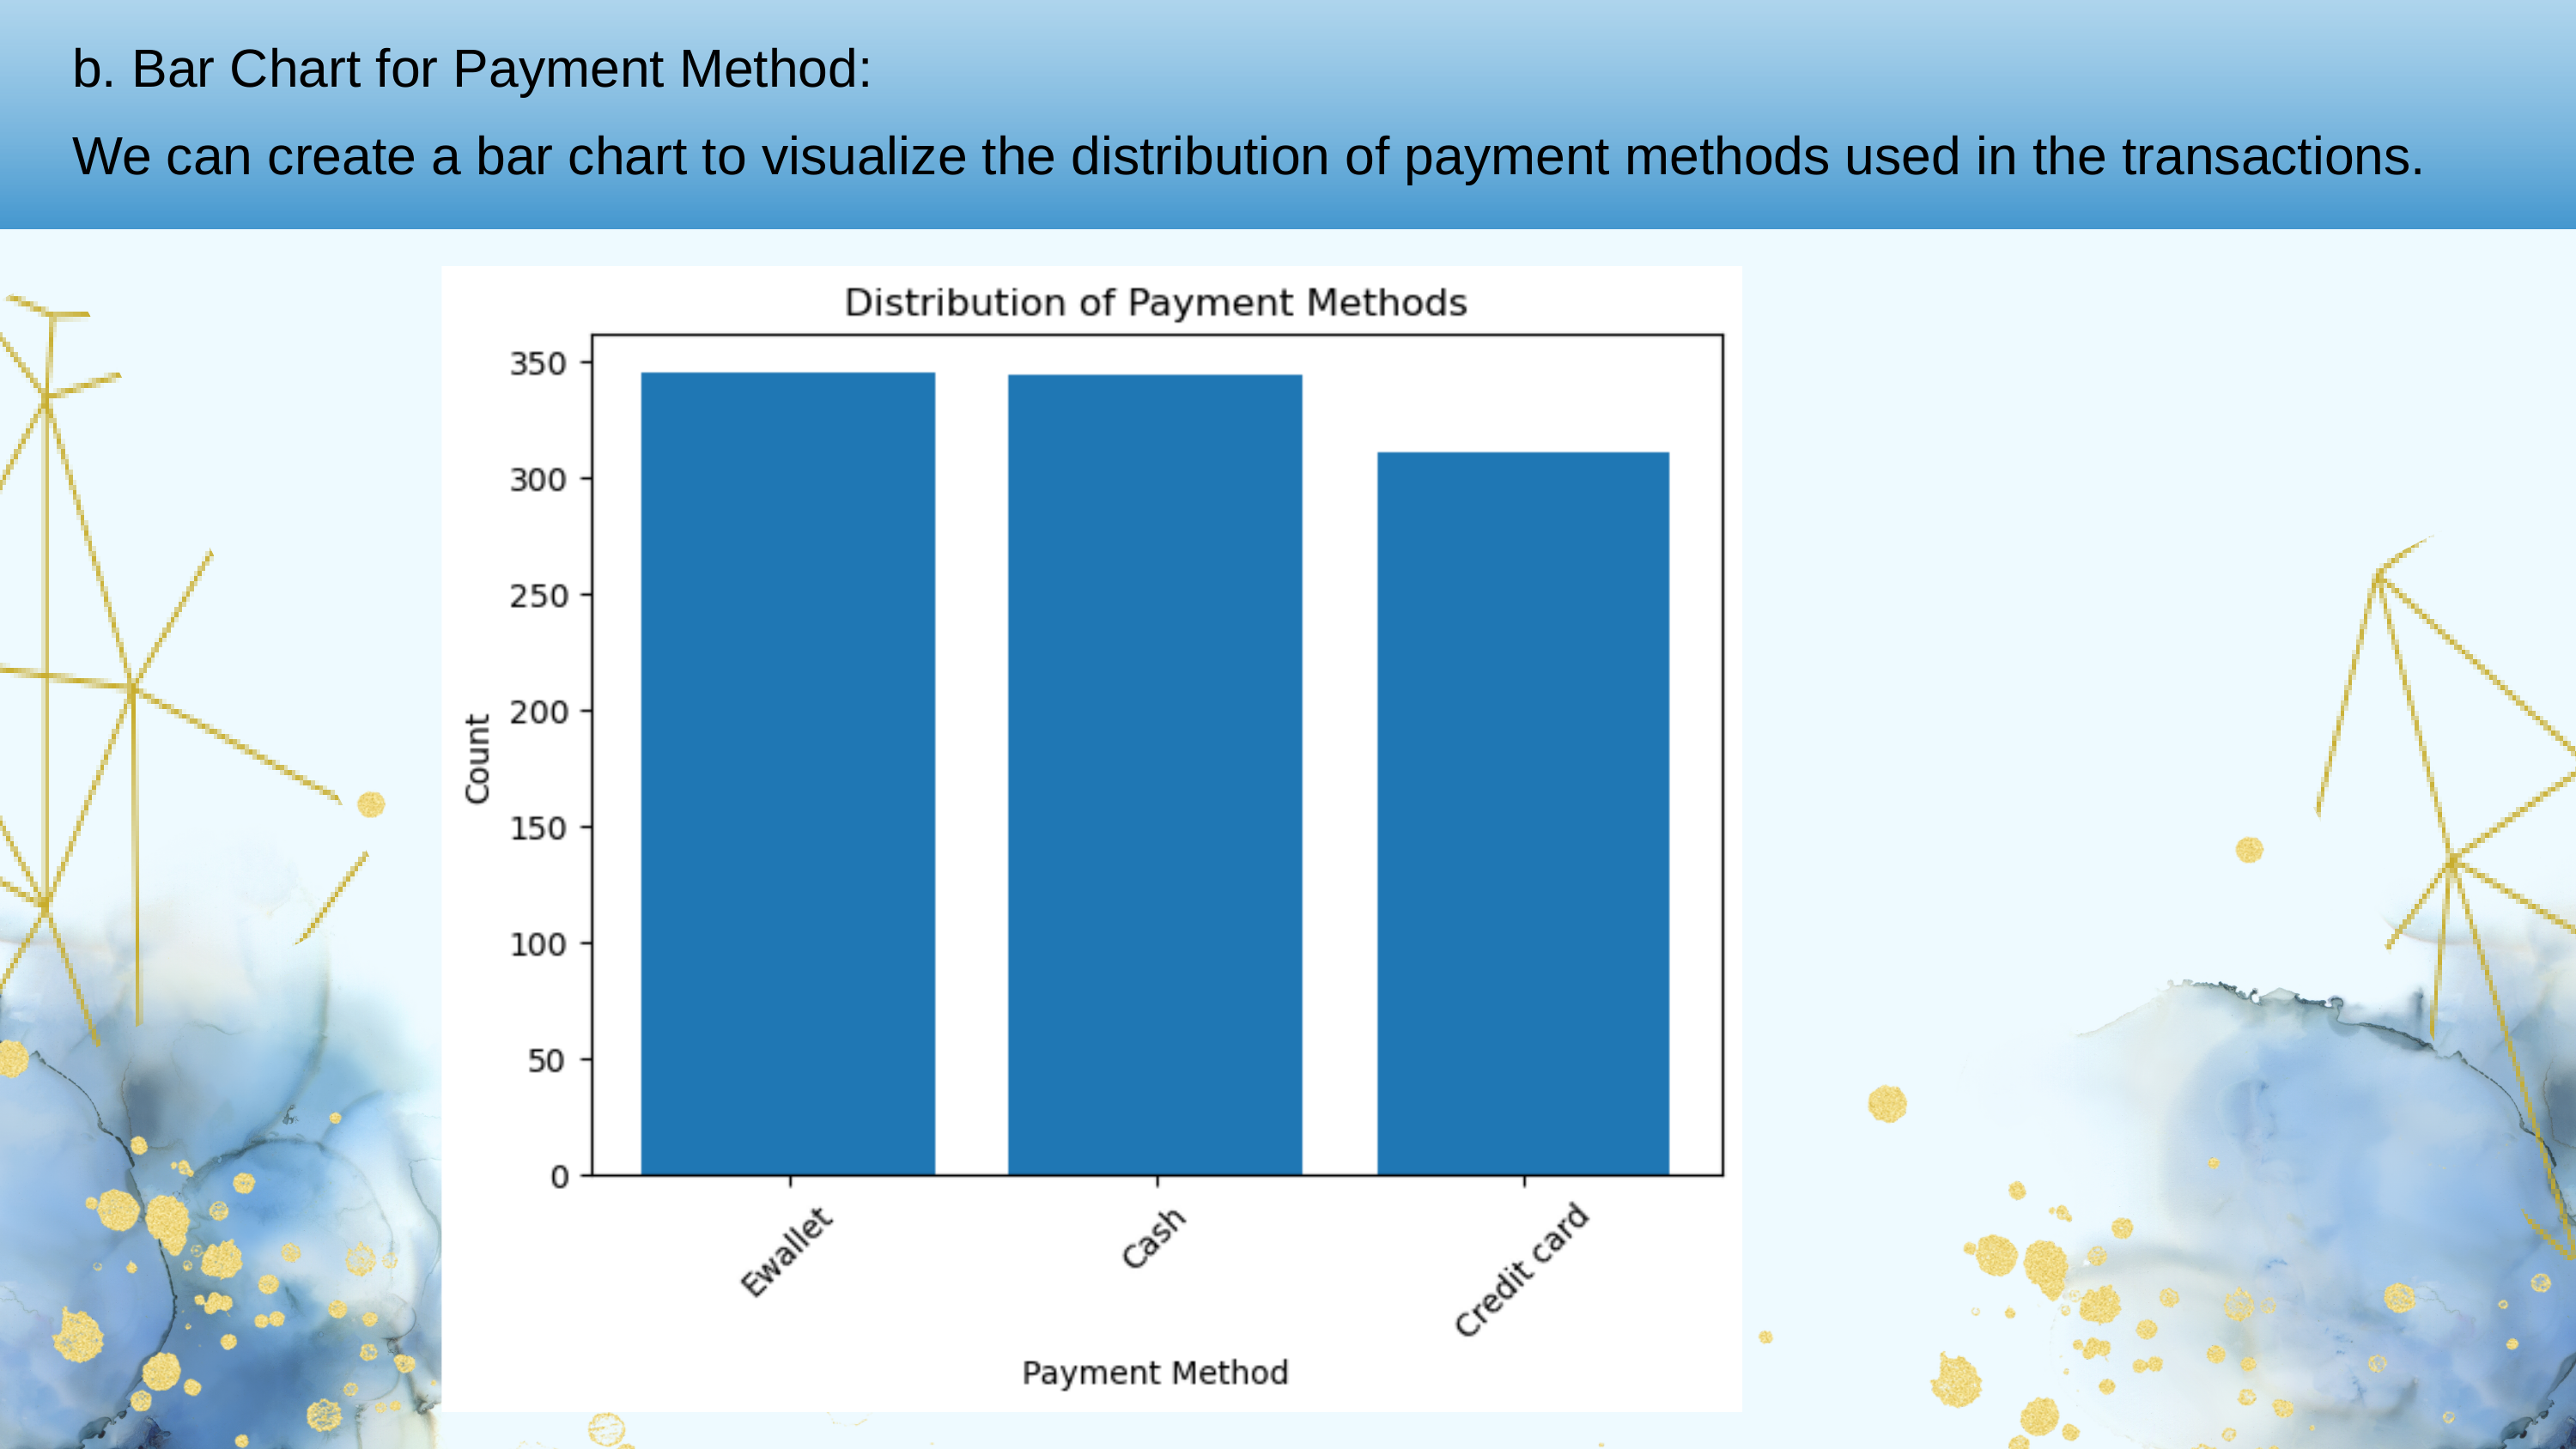

b. Bar Chart for Payment Method:
We can create a bar chart to visualize the distribution of payment methods used in the transactions.